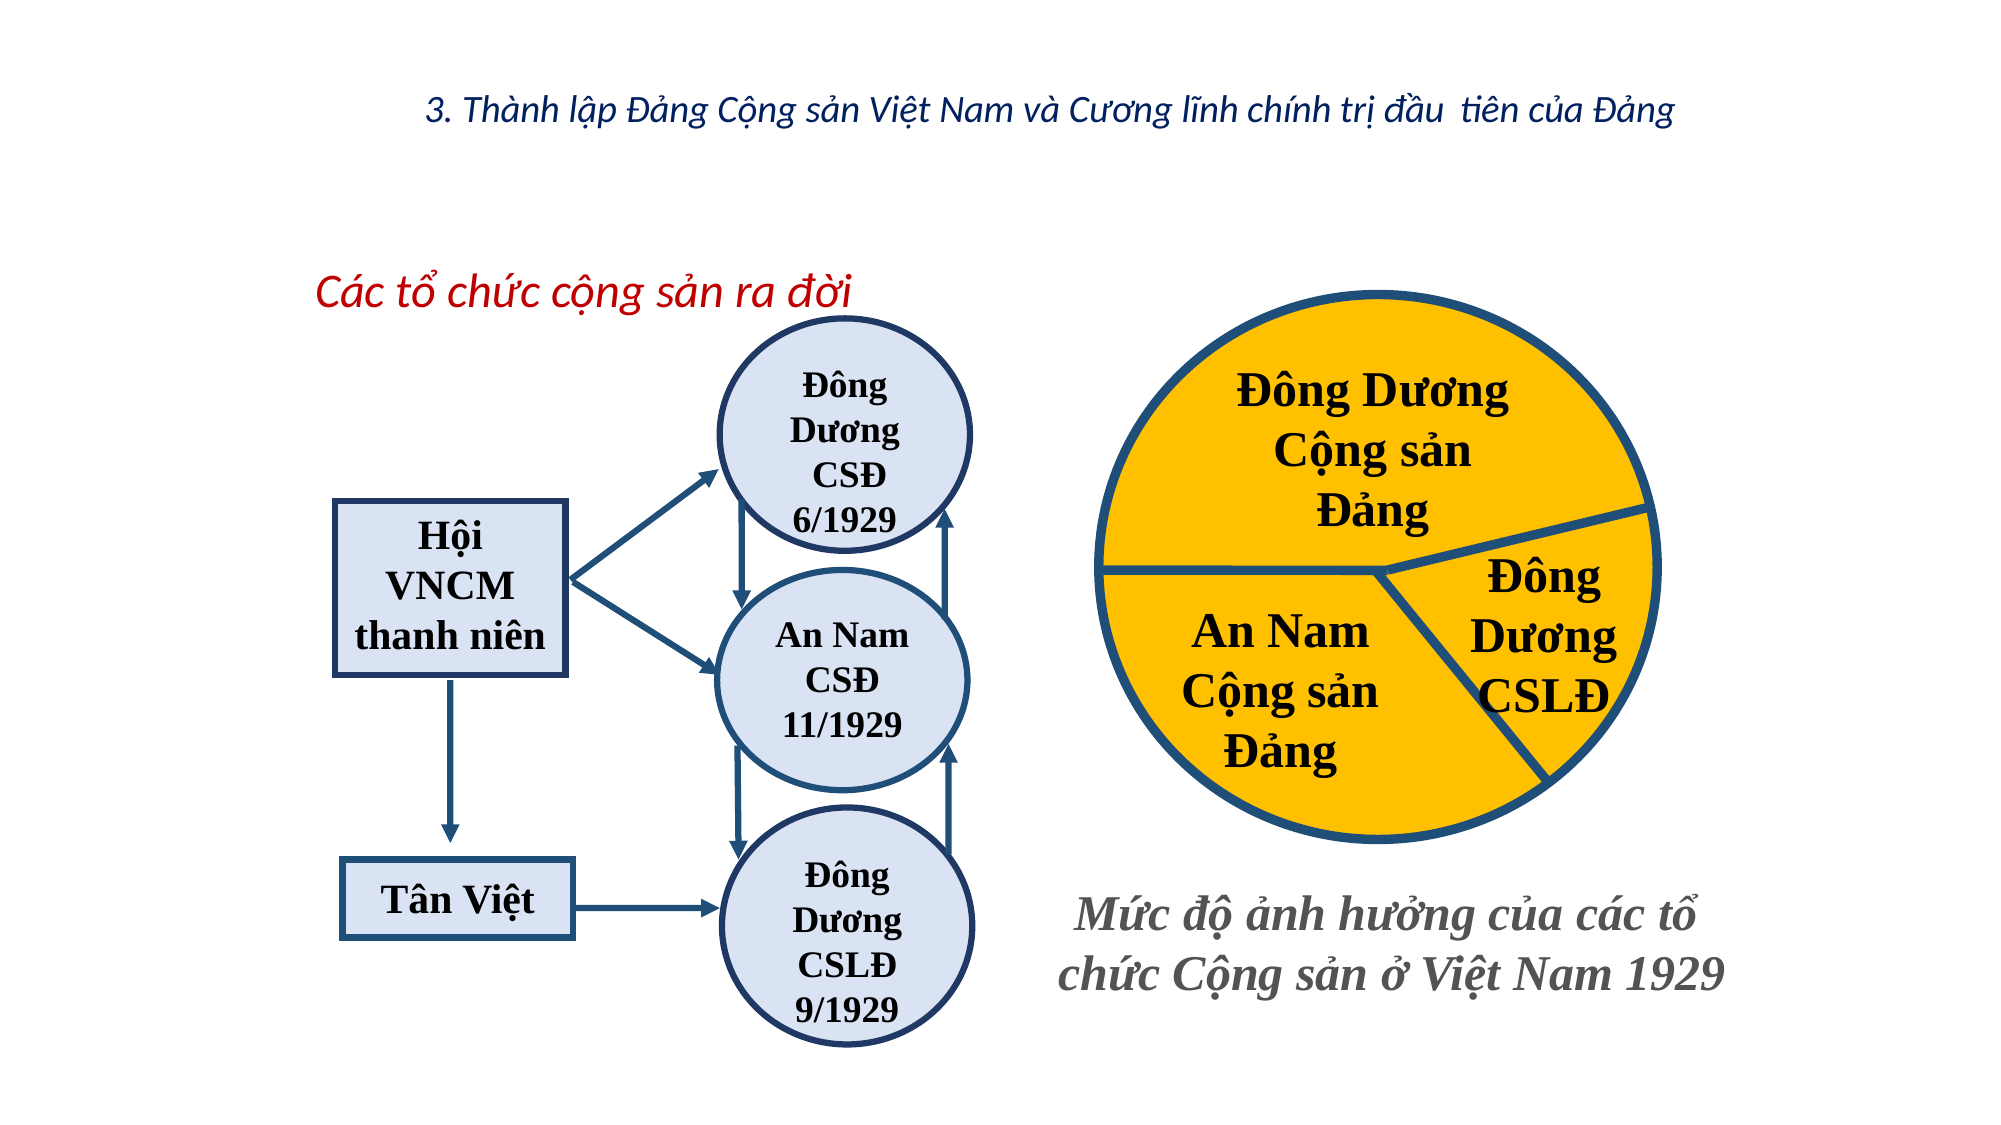

# 3. Thành lập Đảng Cộng sản Việt Nam và Cương lĩnh chính trị đầu tiên của Đảng
Các tổ chức cộng sản ra đời

Đông Dương Cộng sản Đảng
Đông Dương CSLĐ
An Nam Cộng sản Đảng
Mức độ ảnh hưởng của các tổ
chức Cộng sản ở Việt Nam 1929
Đông Dương
 CSĐ
6/1929

An Nam CSĐ
11/1929

Đông Dương CSLĐ
9/1929

Tân Việt
Hội VNCM thanh niên